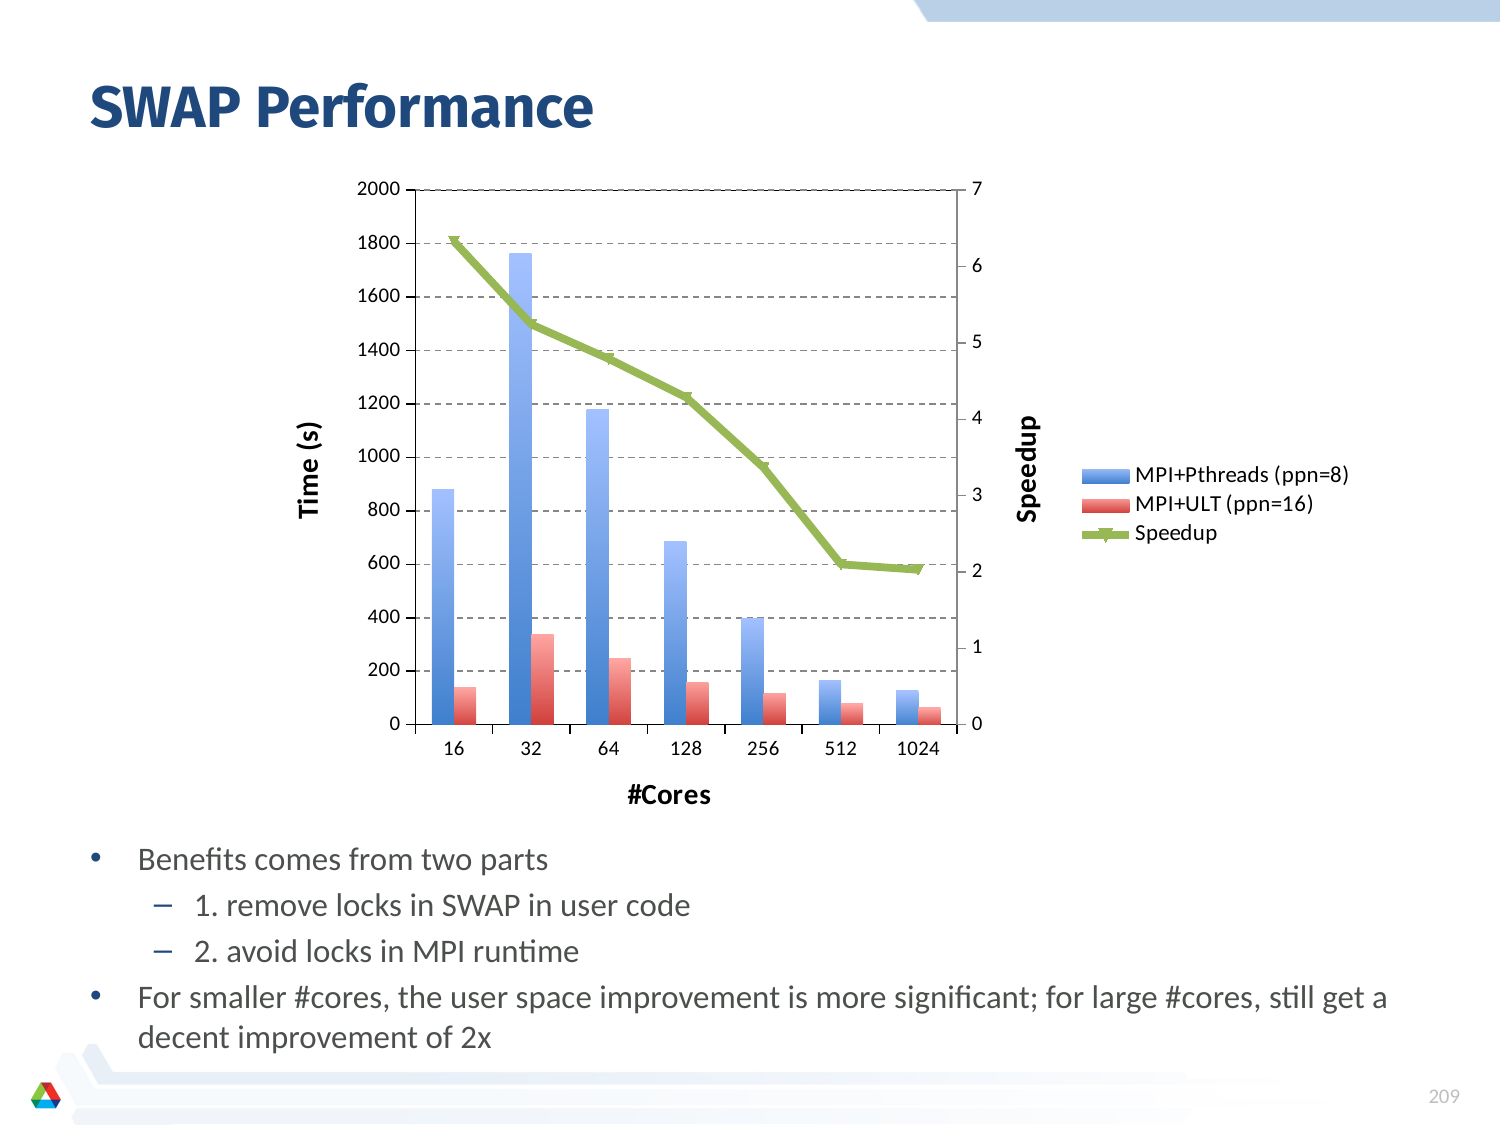

# SWAP Performance

### Chart

| Category | MPI+Pthreads (ppn=8) | MPI+ULT (ppn=16) |  |
|---|---|---|---|
| 16.0 | 879.47003 | 138.96001 | 6.3289433 |
| 32.0 | 1764.07996 | 336.54001 | 5.2418135 |
| 64.0 | 1178.90991 | 246.05 | 4.7913429 |
| 128.0 | 683.88 | 159.53 | 4.2868426 |
| 256.0 | 396.85999 | 117.88 | 3.366643999999989 |
| 512.0 | 165.67999 | 78.89 | 2.1001393 |
| 1024.0 | 128.10001 | 63.14 | 2.028825 |
Benefits comes from two parts
1. remove locks in SWAP in user code
2. avoid locks in MPI runtime
For smaller #cores, the user space improvement is more significant; for large #cores, still get a decent improvement of 2x
209